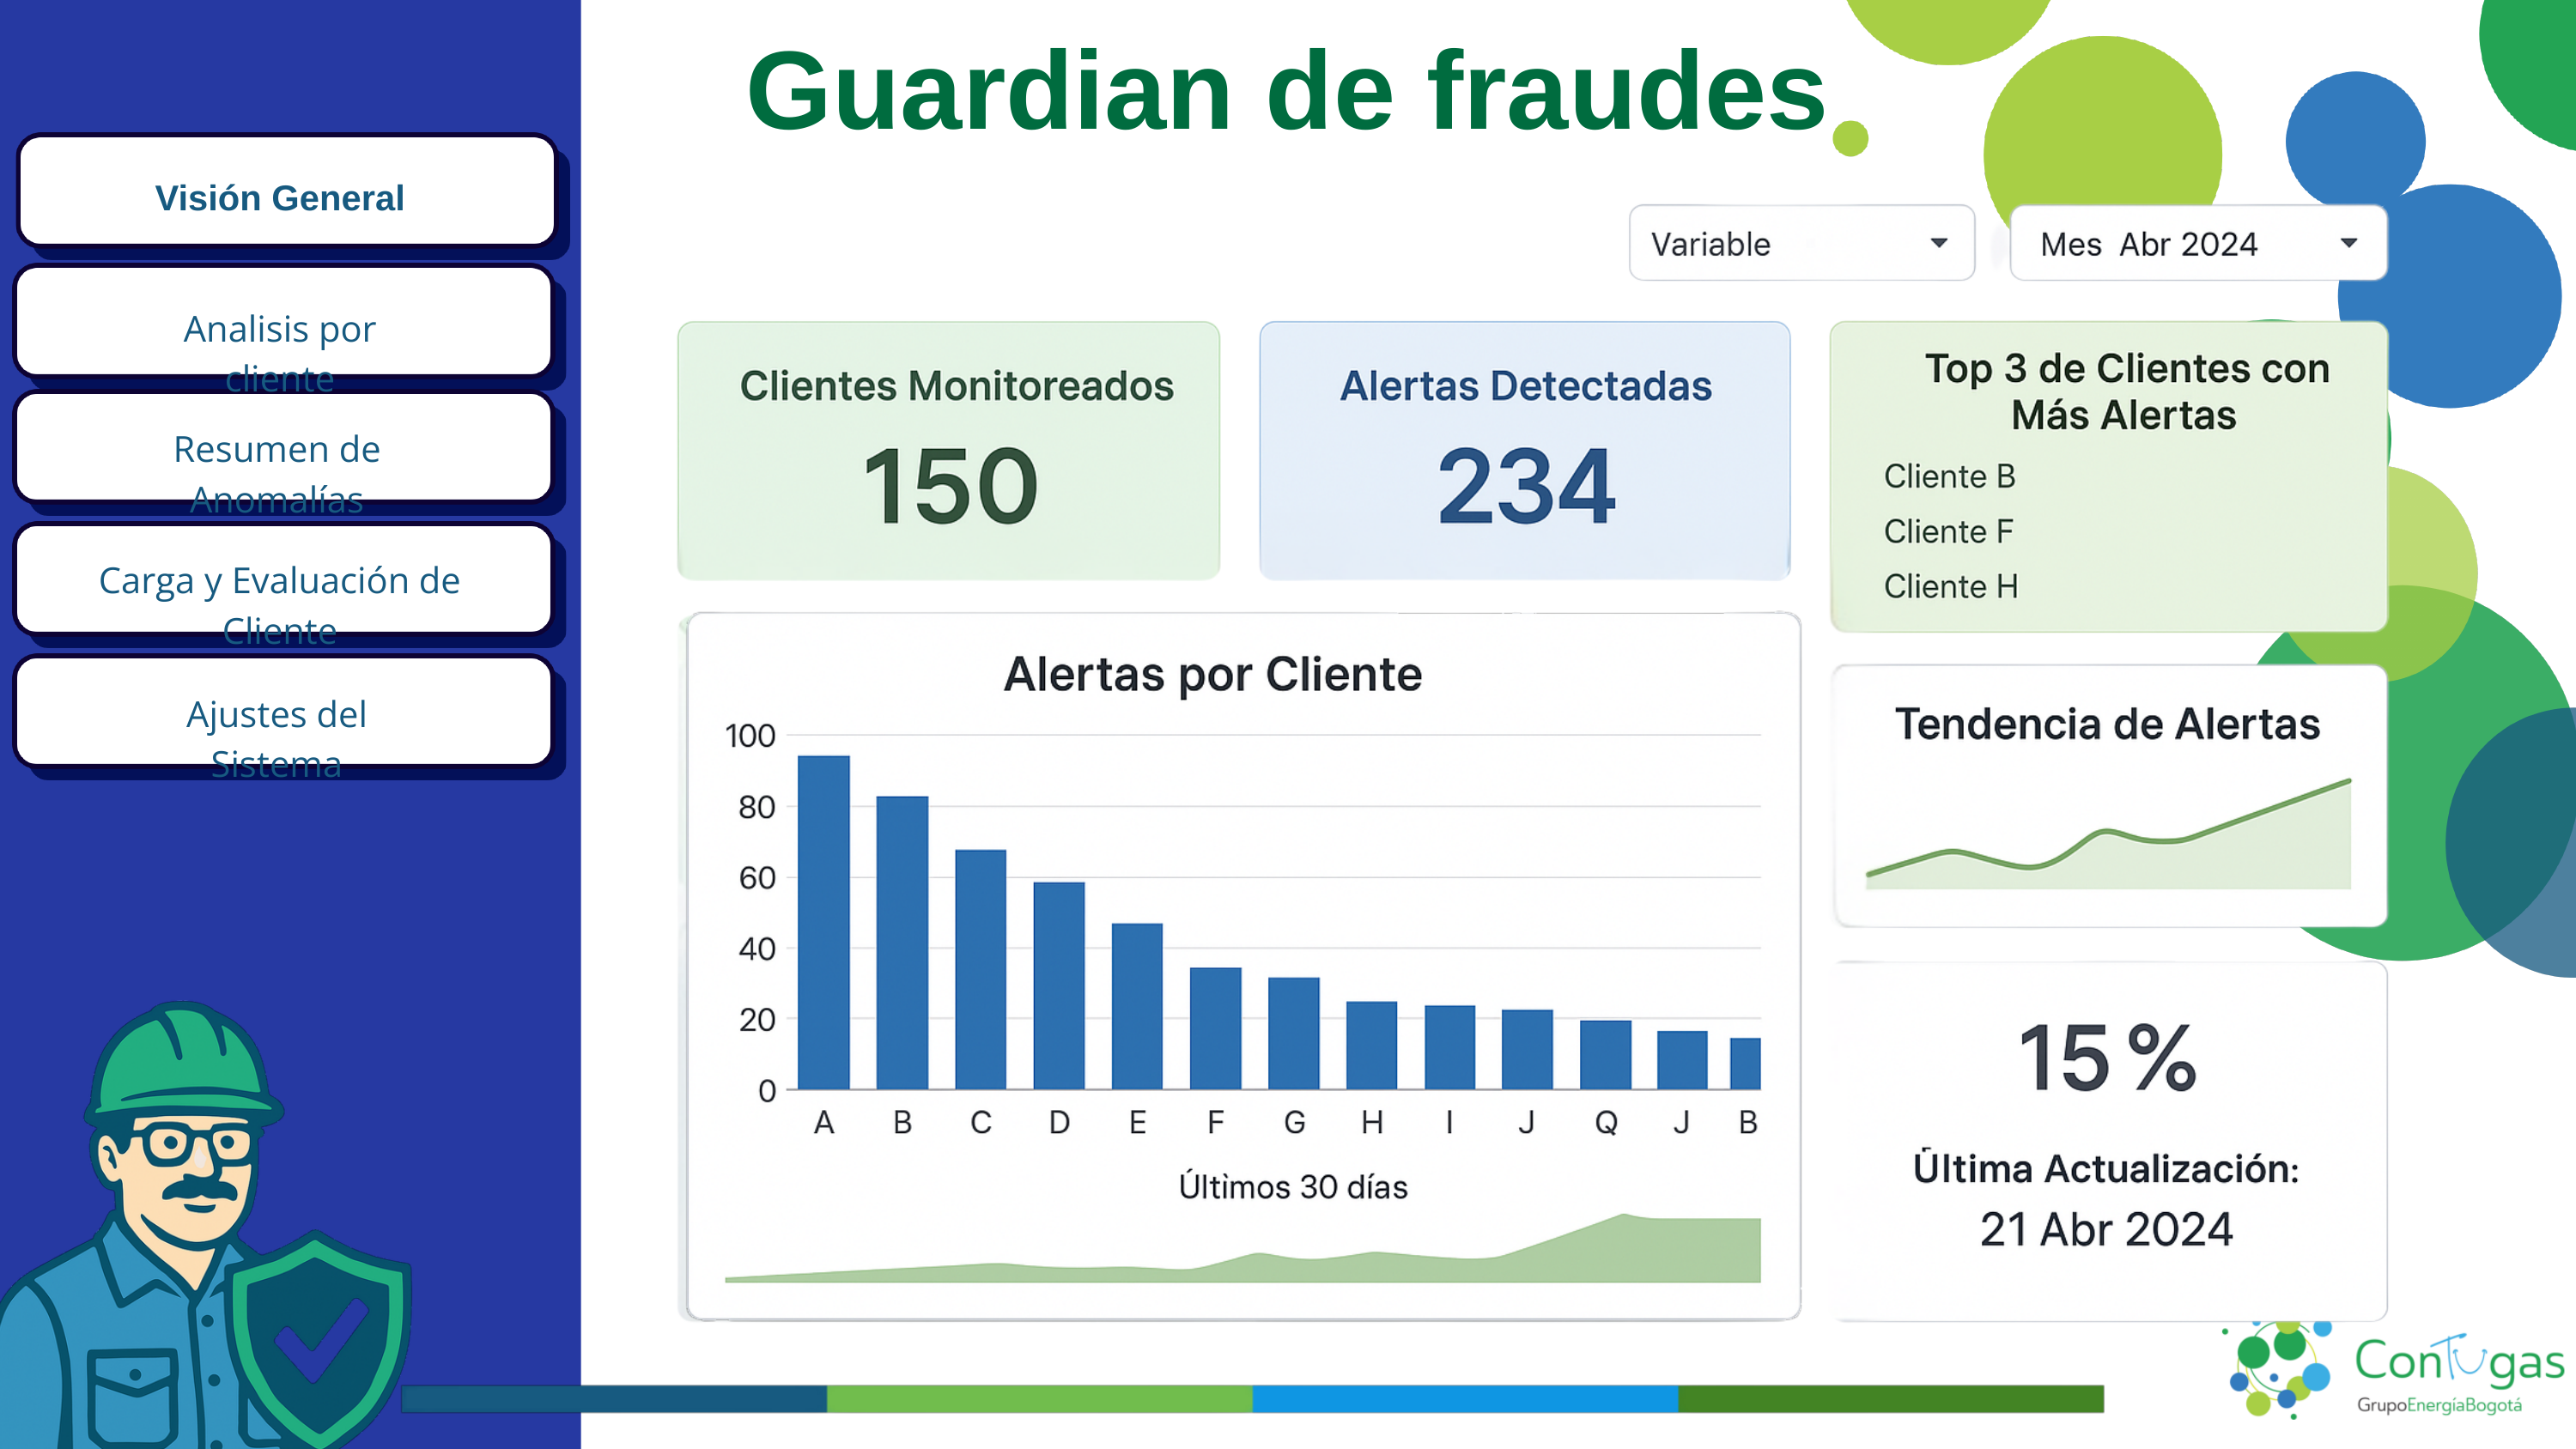

Guardian de fraudes

Visión General

Analisis por cliente

Resumen de Anomalías

Carga y Evaluación de Cliente

Ajustes del Sistema